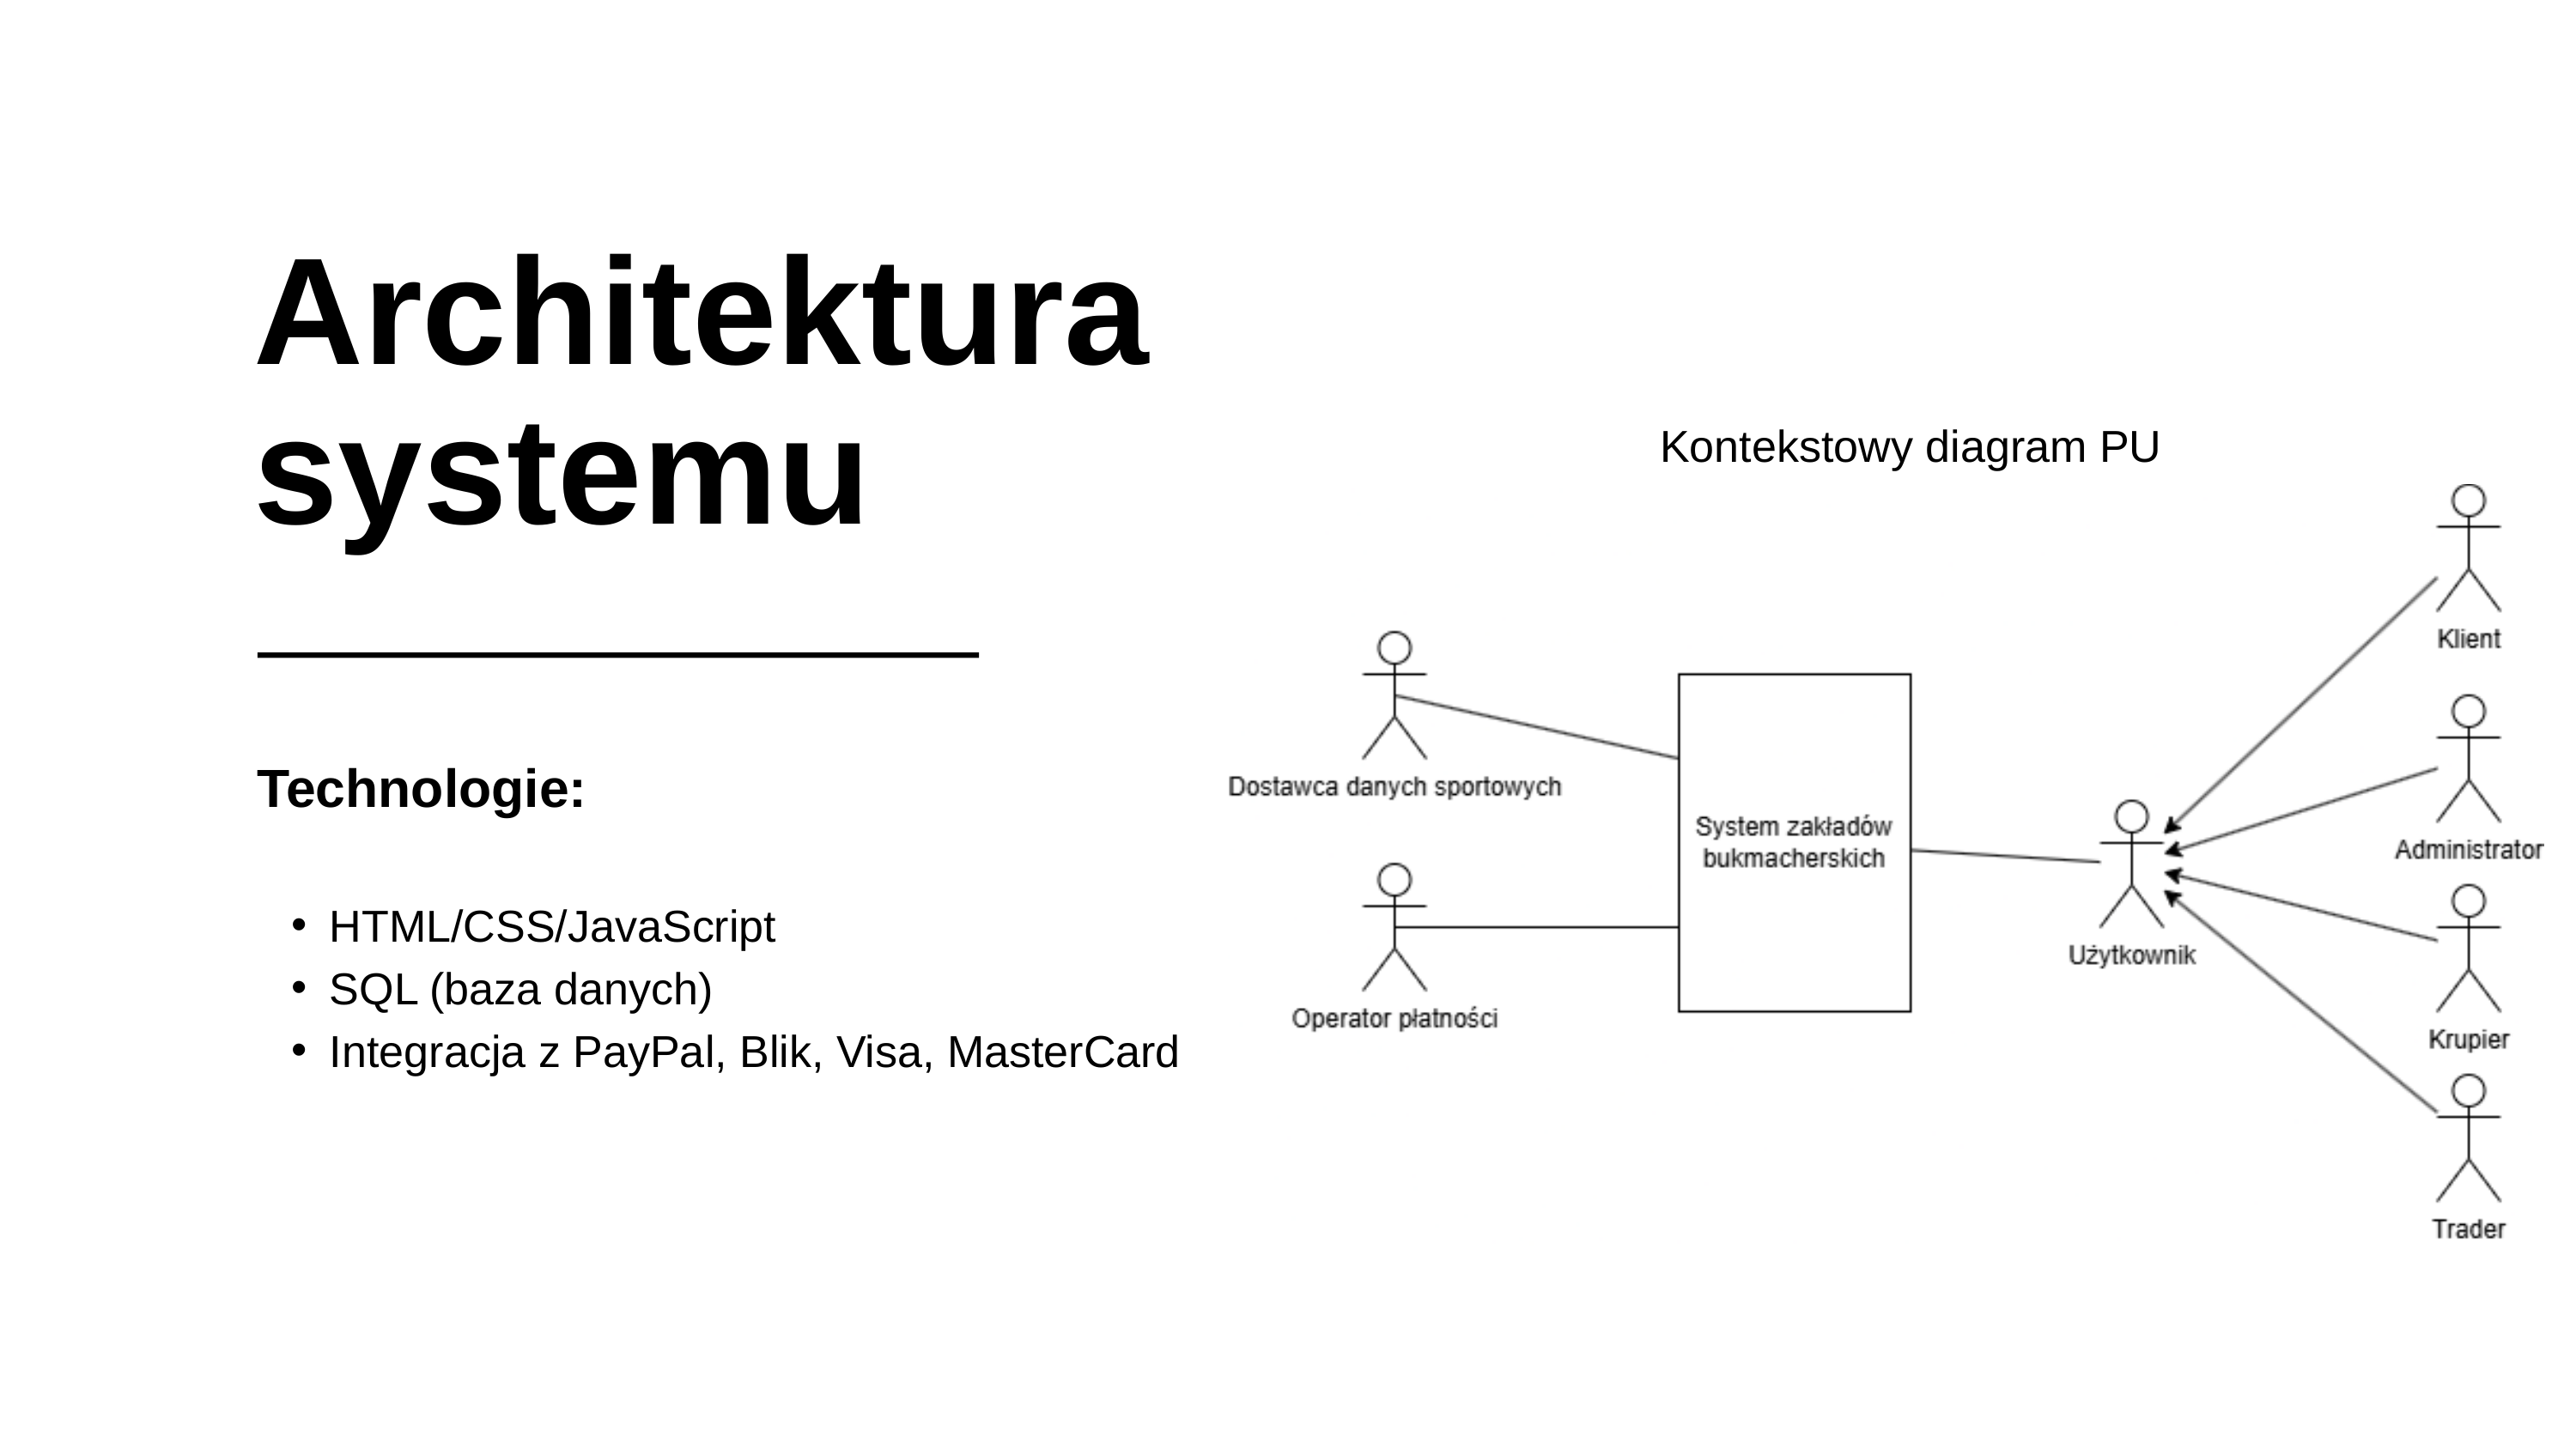

Architektura systemu
Kontekstowy diagram PU

Technologie:
HTML/CSS/JavaScript
SQL (baza danych)
Integracja z PayPal, Blik, Visa, MasterCard